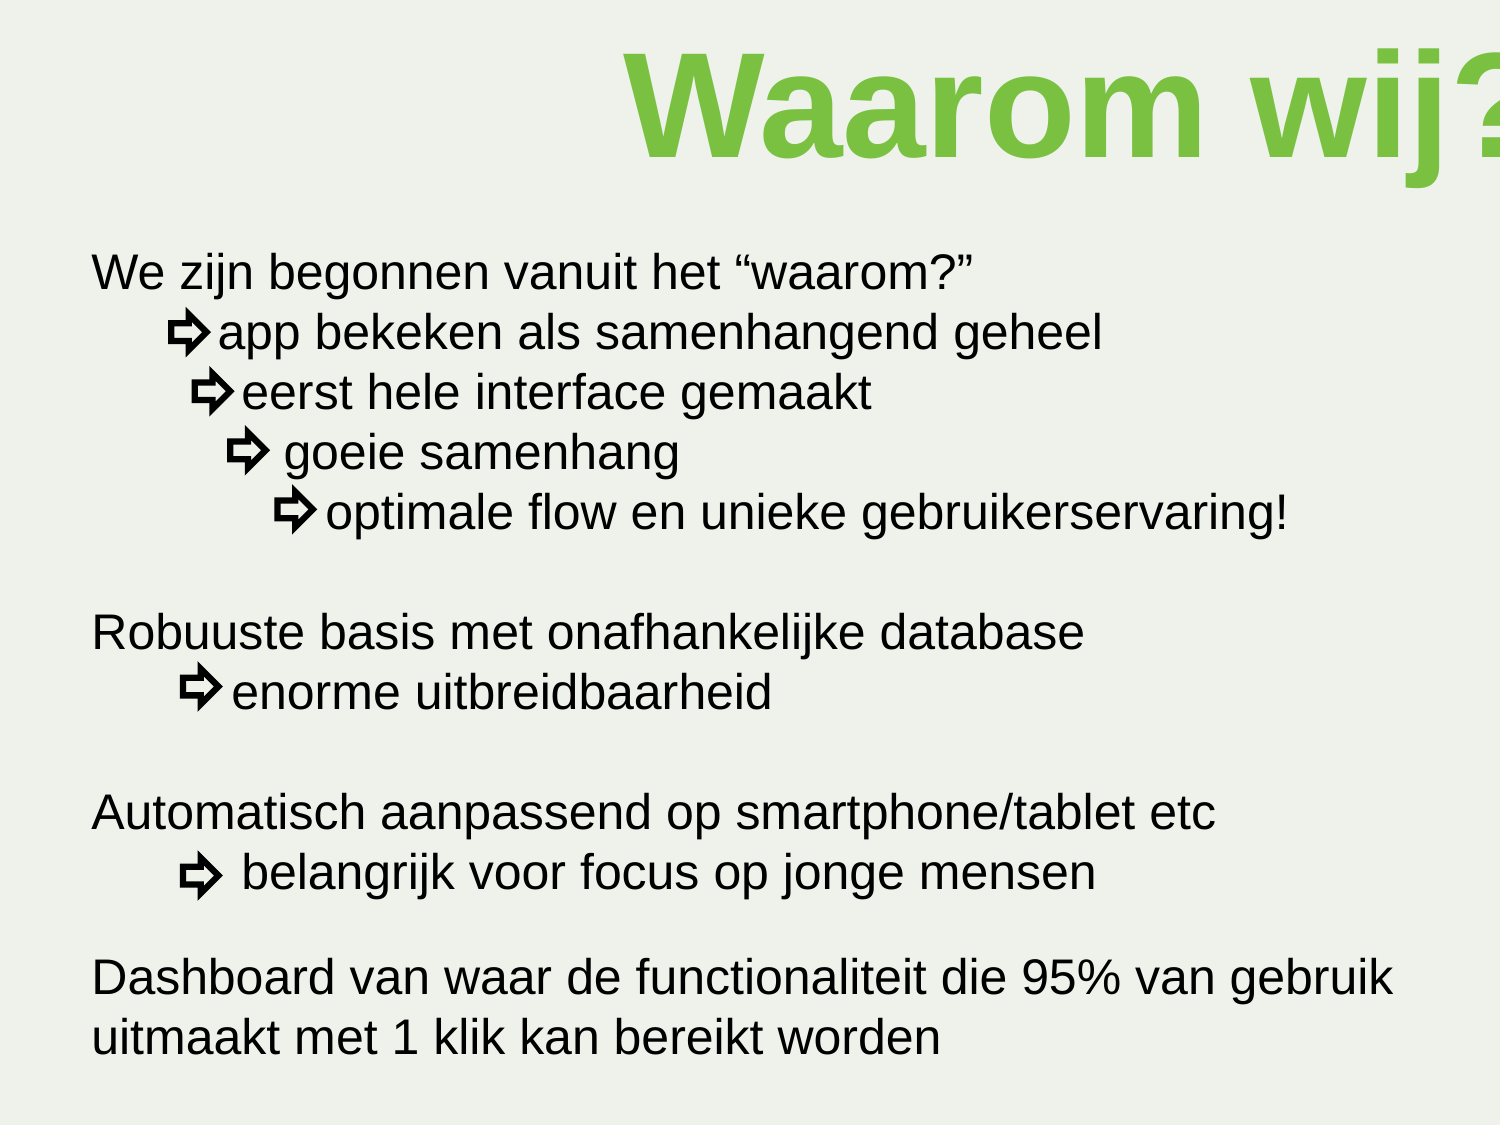

Waarom wij?
We zijn begonnen vanuit het “waarom?”
         app bekeken als samenhangend geheel
	eerst hele interface gemaakt
	   goeie samenhang
	      optimale flow en unieke gebruikerservaring!

Robuuste basis met onafhankelijke database
          enorme uitbreidbaarheid

Automatisch aanpassend op smartphone/tablet etc
	belangrijk voor focus op jonge mensen

Dashboard van waar de functionaliteit die 95% van gebruik uitmaakt met 1 klik kan bereikt worden